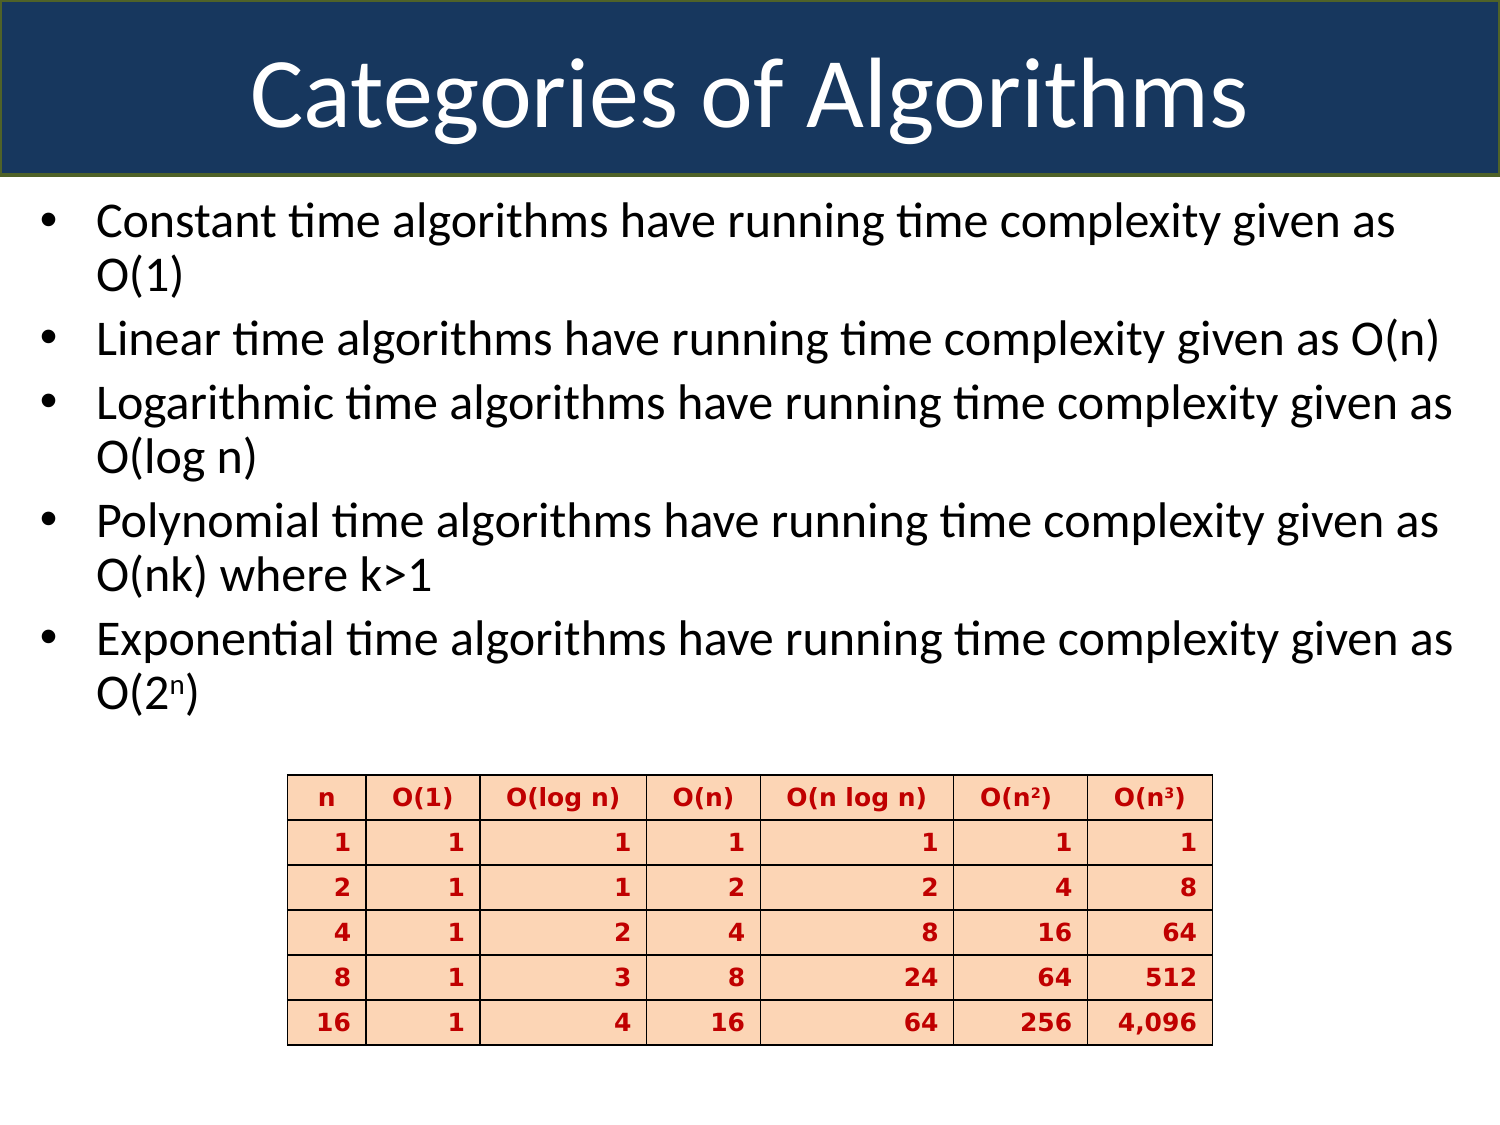

Categories of Algorithms
Constant time algorithms have running time complexity given as O(1)
Linear time algorithms have running time complexity given as O(n)
Logarithmic time algorithms have running time complexity given as O(log n)
Polynomial time algorithms have running time complexity given as O(nk) where k>1
Exponential time algorithms have running time complexity given as O(2n)

| n | O(1) | O(log n) | O(n) | O(n log n) | O(n2) | O(n3) |
| --- | --- | --- | --- | --- | --- | --- |
| 1 | 1 | 1 | 1 | 1 | 1 | 1 |
| 2 | 1 | 1 | 2 | 2 | 4 | 8 |
| 4 | 1 | 2 | 4 | 8 | 16 | 64 |
| 8 | 1 | 3 | 8 | 24 | 64 | 512 |
| 16 | 1 | 4 | 16 | 64 | 256 | 4,096 |